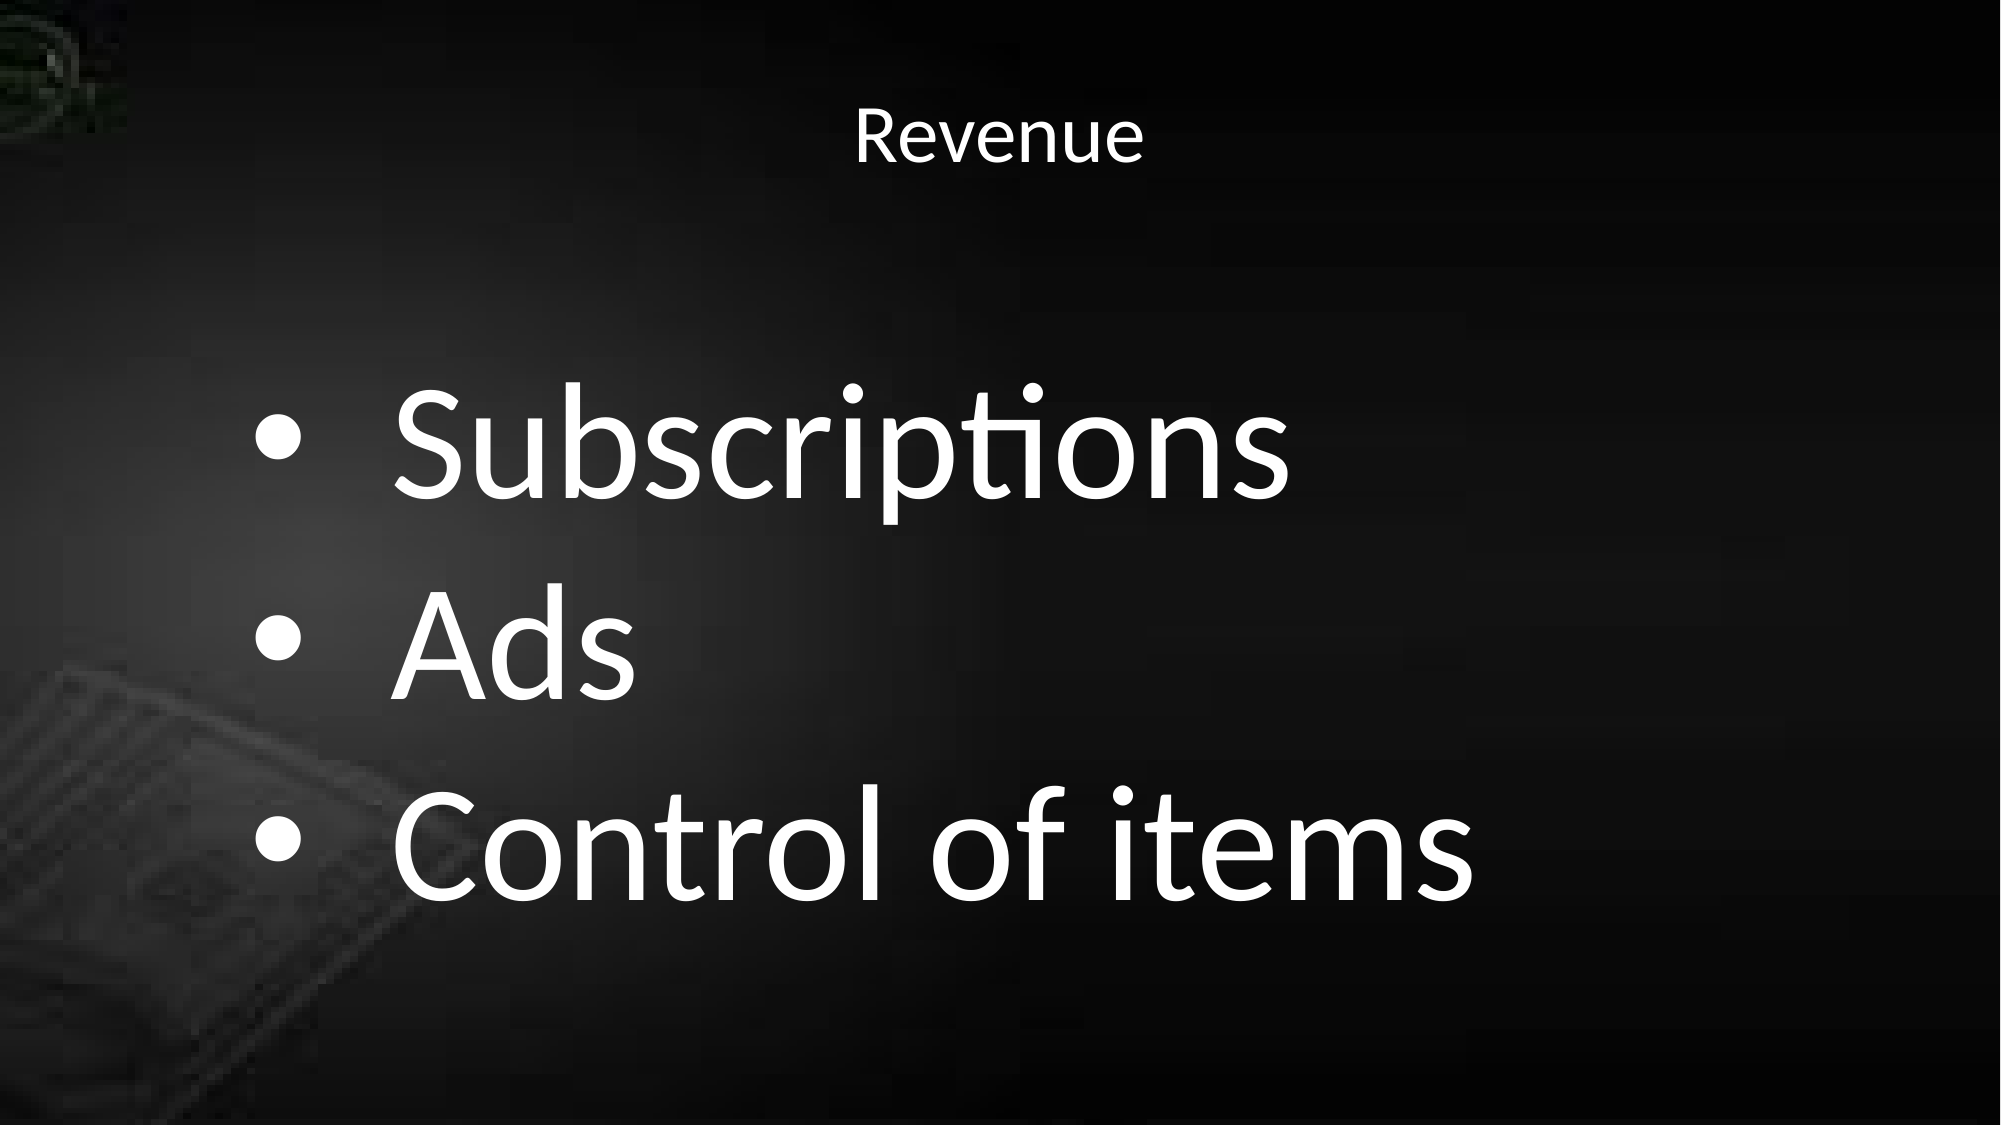

# Revenue
Subscriptions
Ads
Control of items